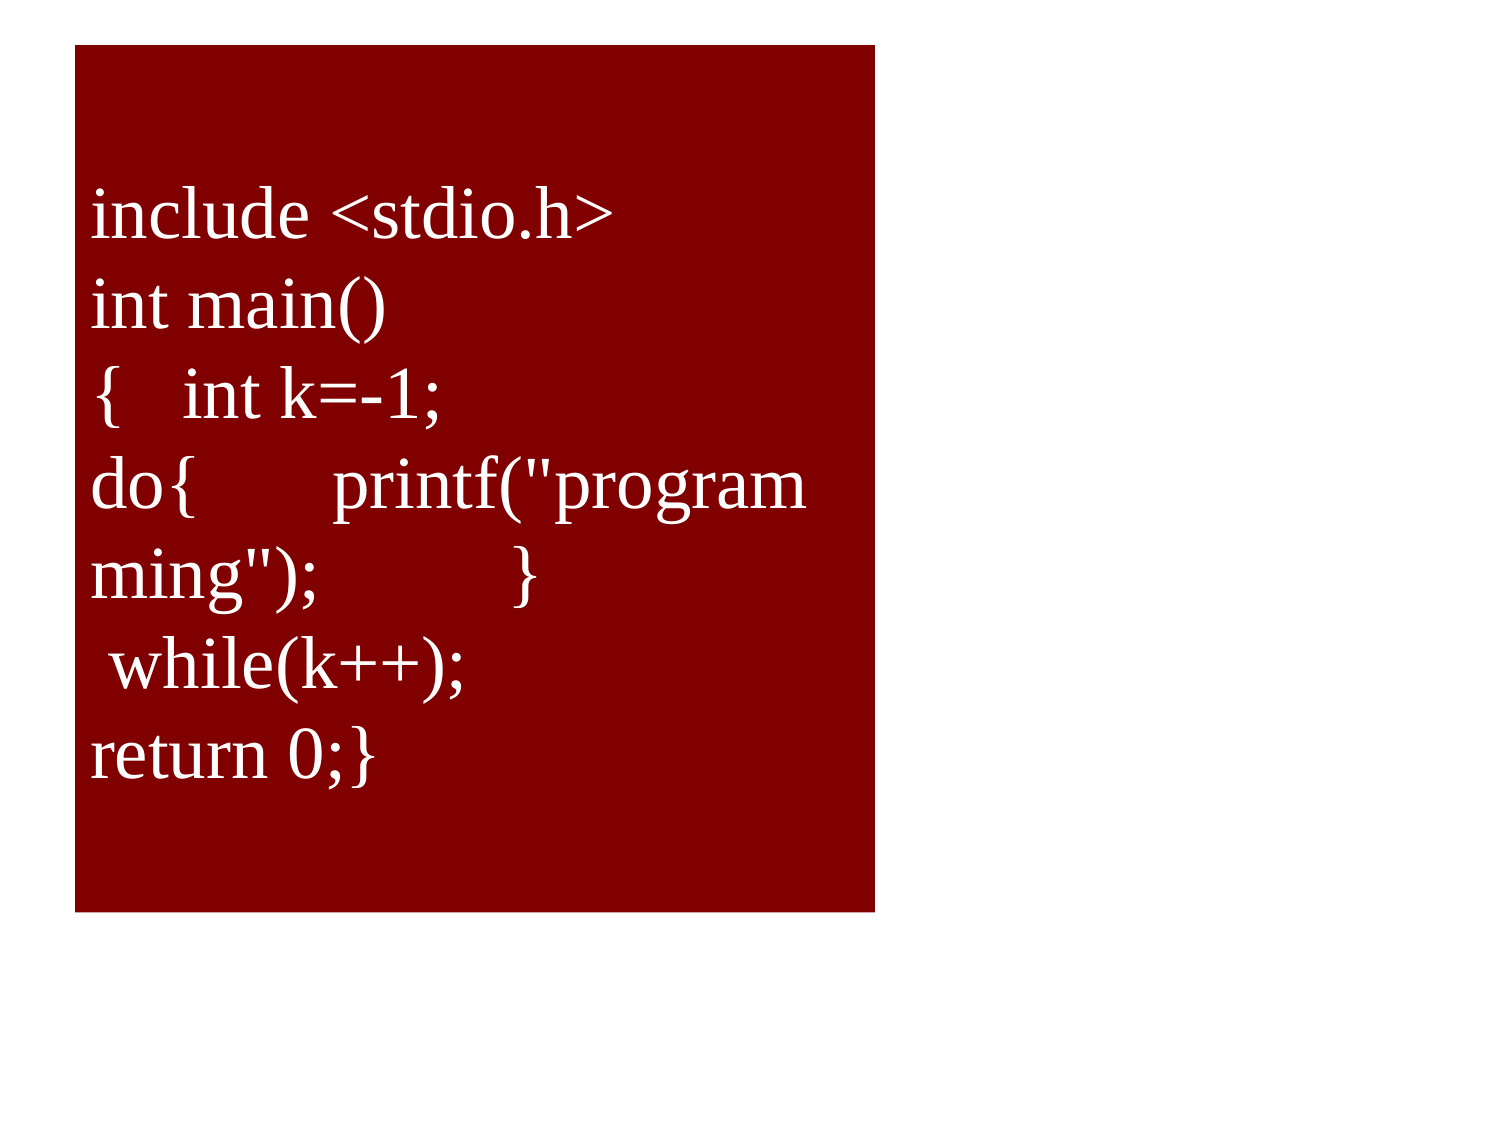

# include <stdio.h> int main() {   int k=-1; do{       printf("programming");          } while(k++); return 0;}